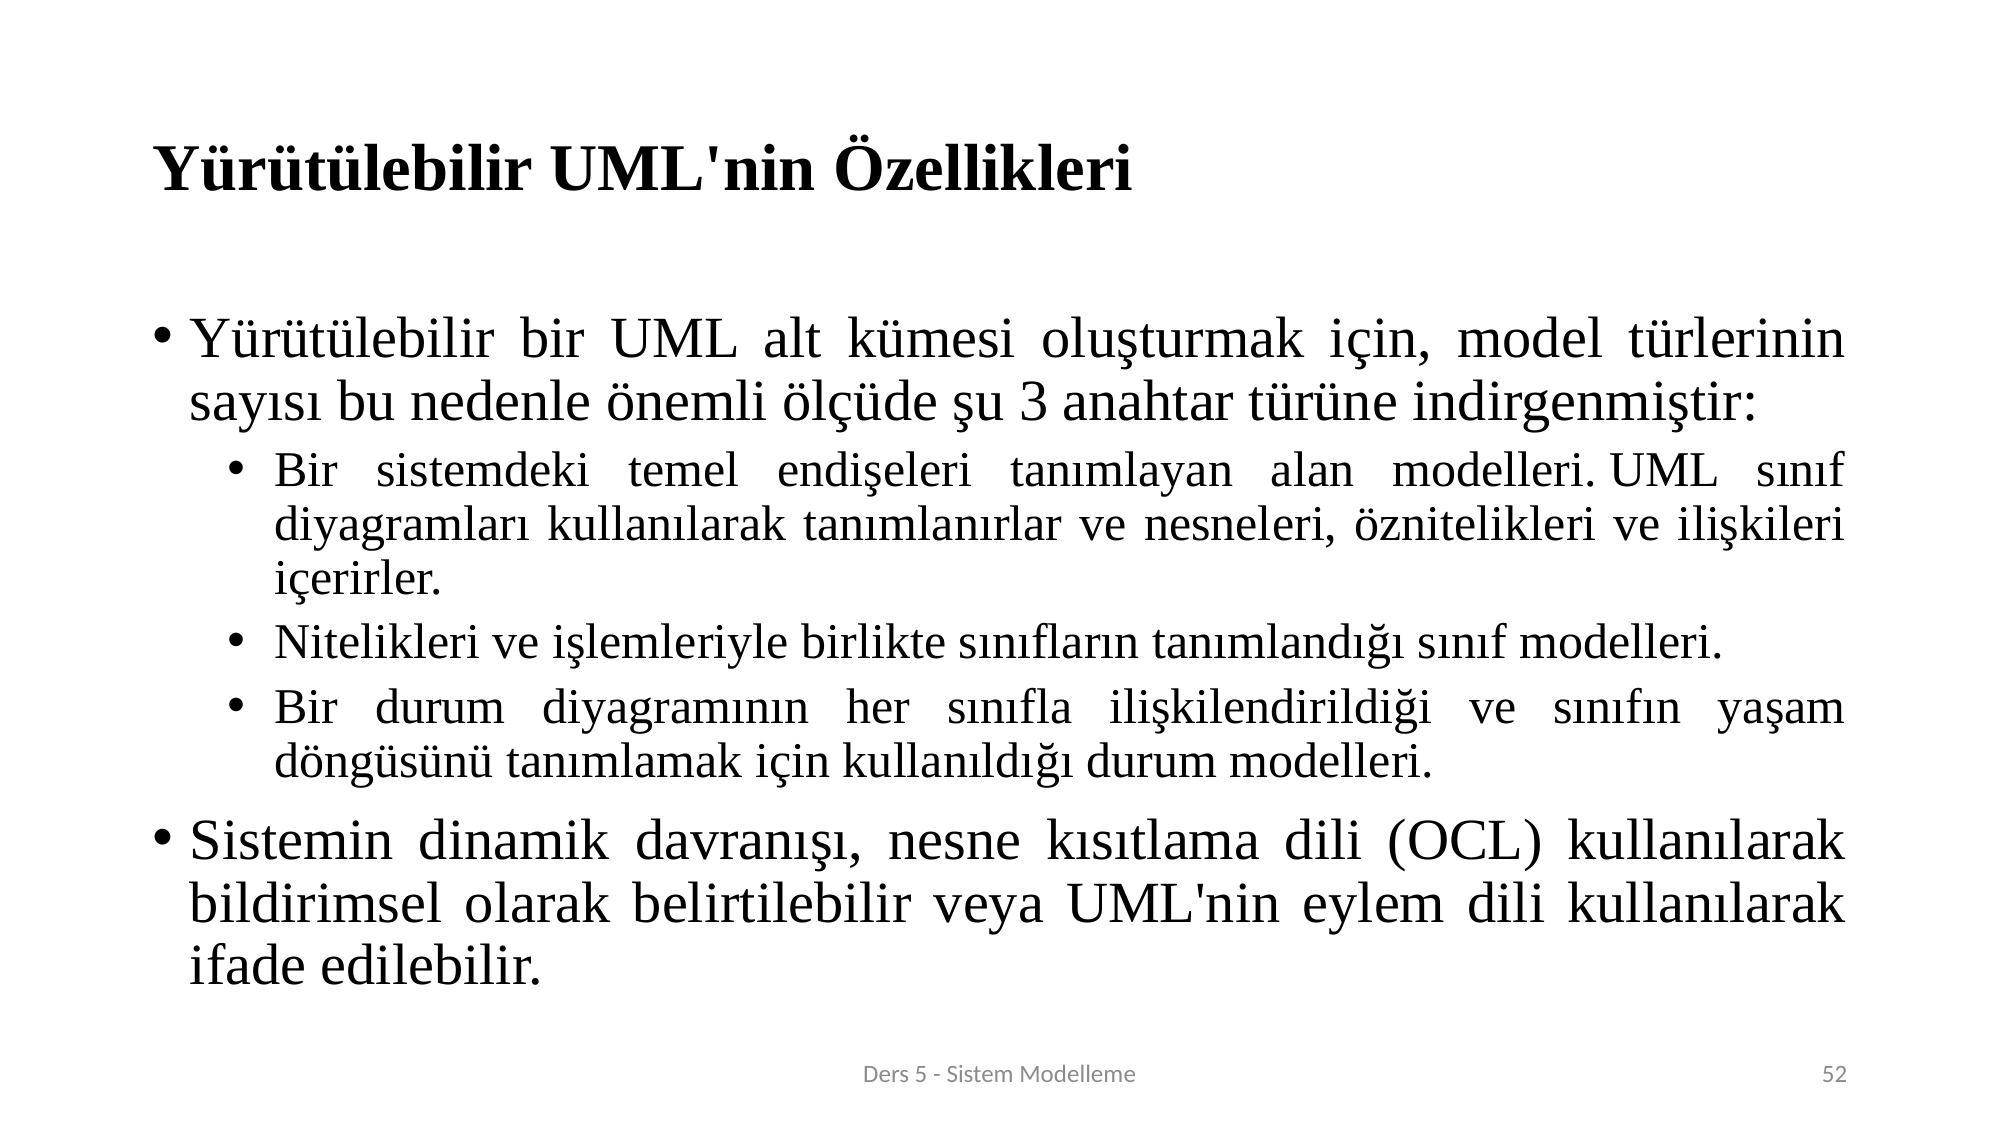

# Yürütülebilir UML'nin Özellikleri
Yürütülebilir bir UML alt kümesi oluşturmak için, model türlerinin sayısı bu nedenle önemli ölçüde şu 3 anahtar türüne indirgenmiştir:
Bir sistemdeki temel endişeleri tanımlayan alan modelleri. UML sınıf diyagramları kullanılarak tanımlanırlar ve nesneleri, öznitelikleri ve ilişkileri içerirler.
Nitelikleri ve işlemleriyle birlikte sınıfların tanımlandığı sınıf modelleri.
Bir durum diyagramının her sınıfla ilişkilendirildiği ve sınıfın yaşam döngüsünü tanımlamak için kullanıldığı durum modelleri.
Sistemin dinamik davranışı, nesne kısıtlama dili (OCL) kullanılarak bildirimsel olarak belirtilebilir veya UML'nin eylem dili kullanılarak ifade edilebilir.
Ders 5 - Sistem Modelleme
52